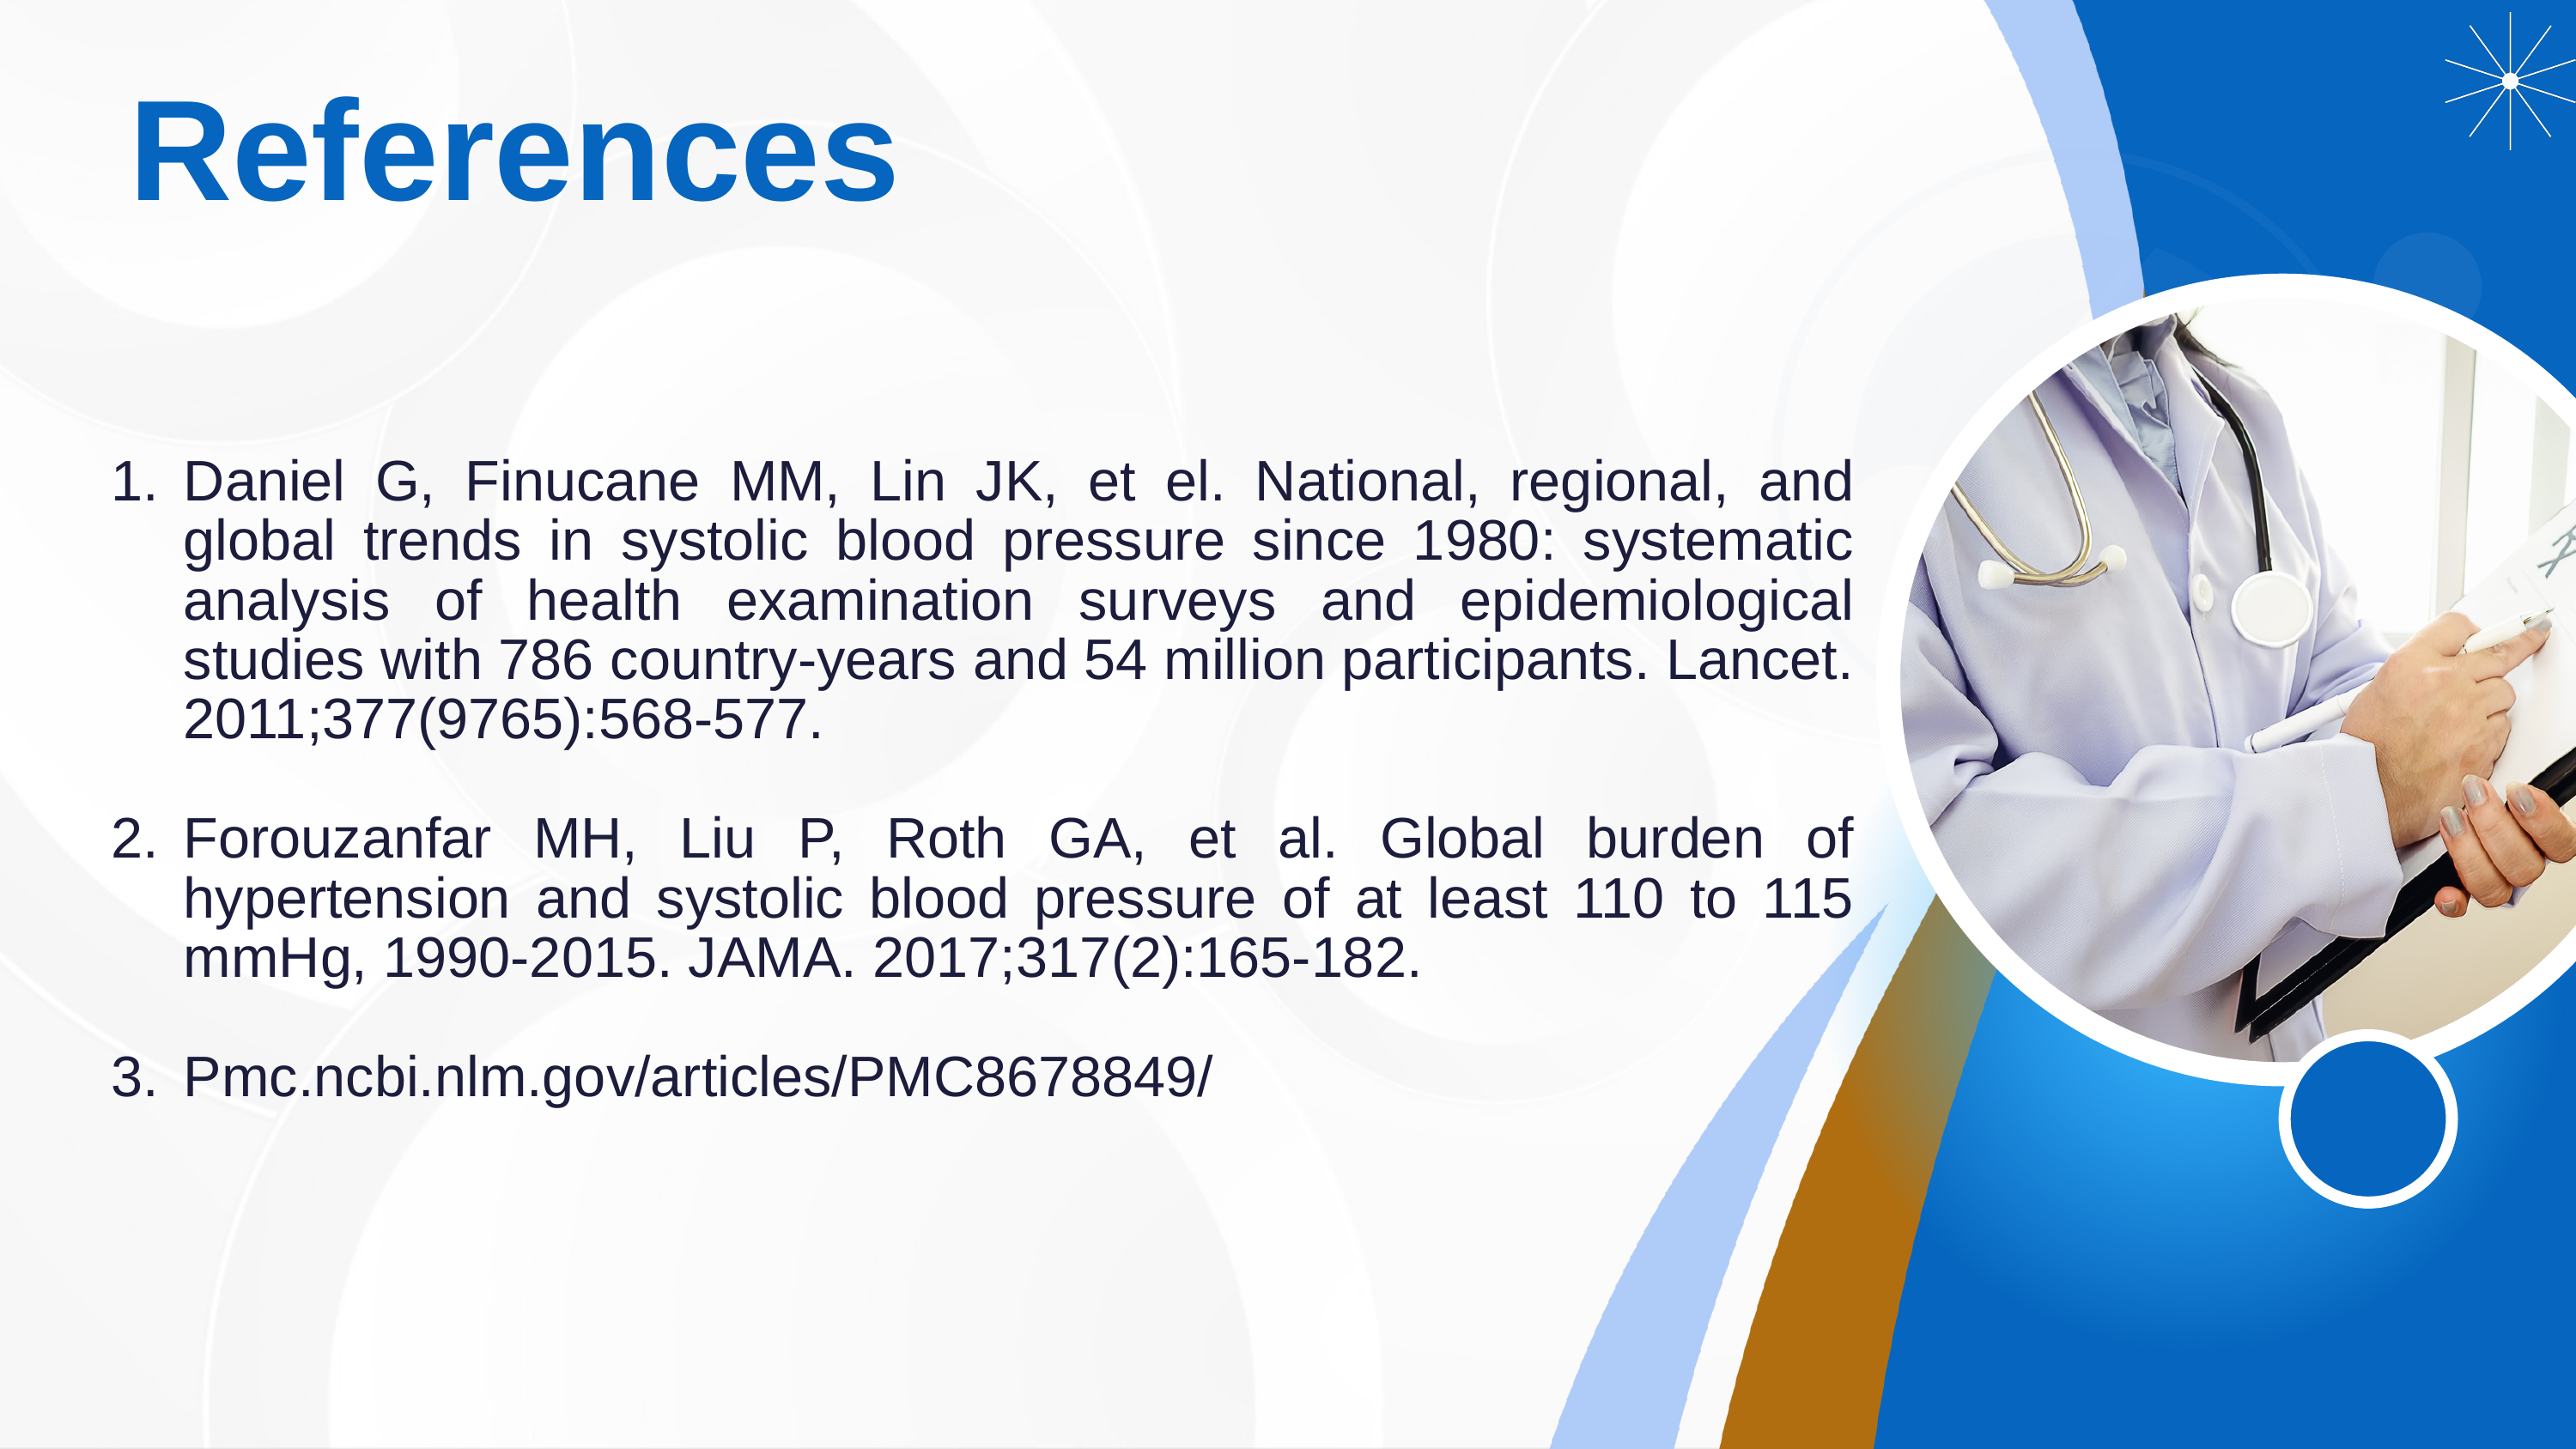

References

Daniel G, Finucane MM, Lin JK, et el. National, regional, and global trends in systolic blood pressure since 1980: systematic analysis of health examination surveys and epidemiological studies with 786 country-years and 54 million participants. Lancet. 2011;377(9765):568-577.

Forouzanfar MH, Liu P, Roth GA, et al. Global burden of hypertension and systolic blood pressure of at least 110 to 115 mmHg, 1990-2015. JAMA. 2017;317(2):165-182.

Pmc.ncbi.nlm.gov/articles/PMC8678849/